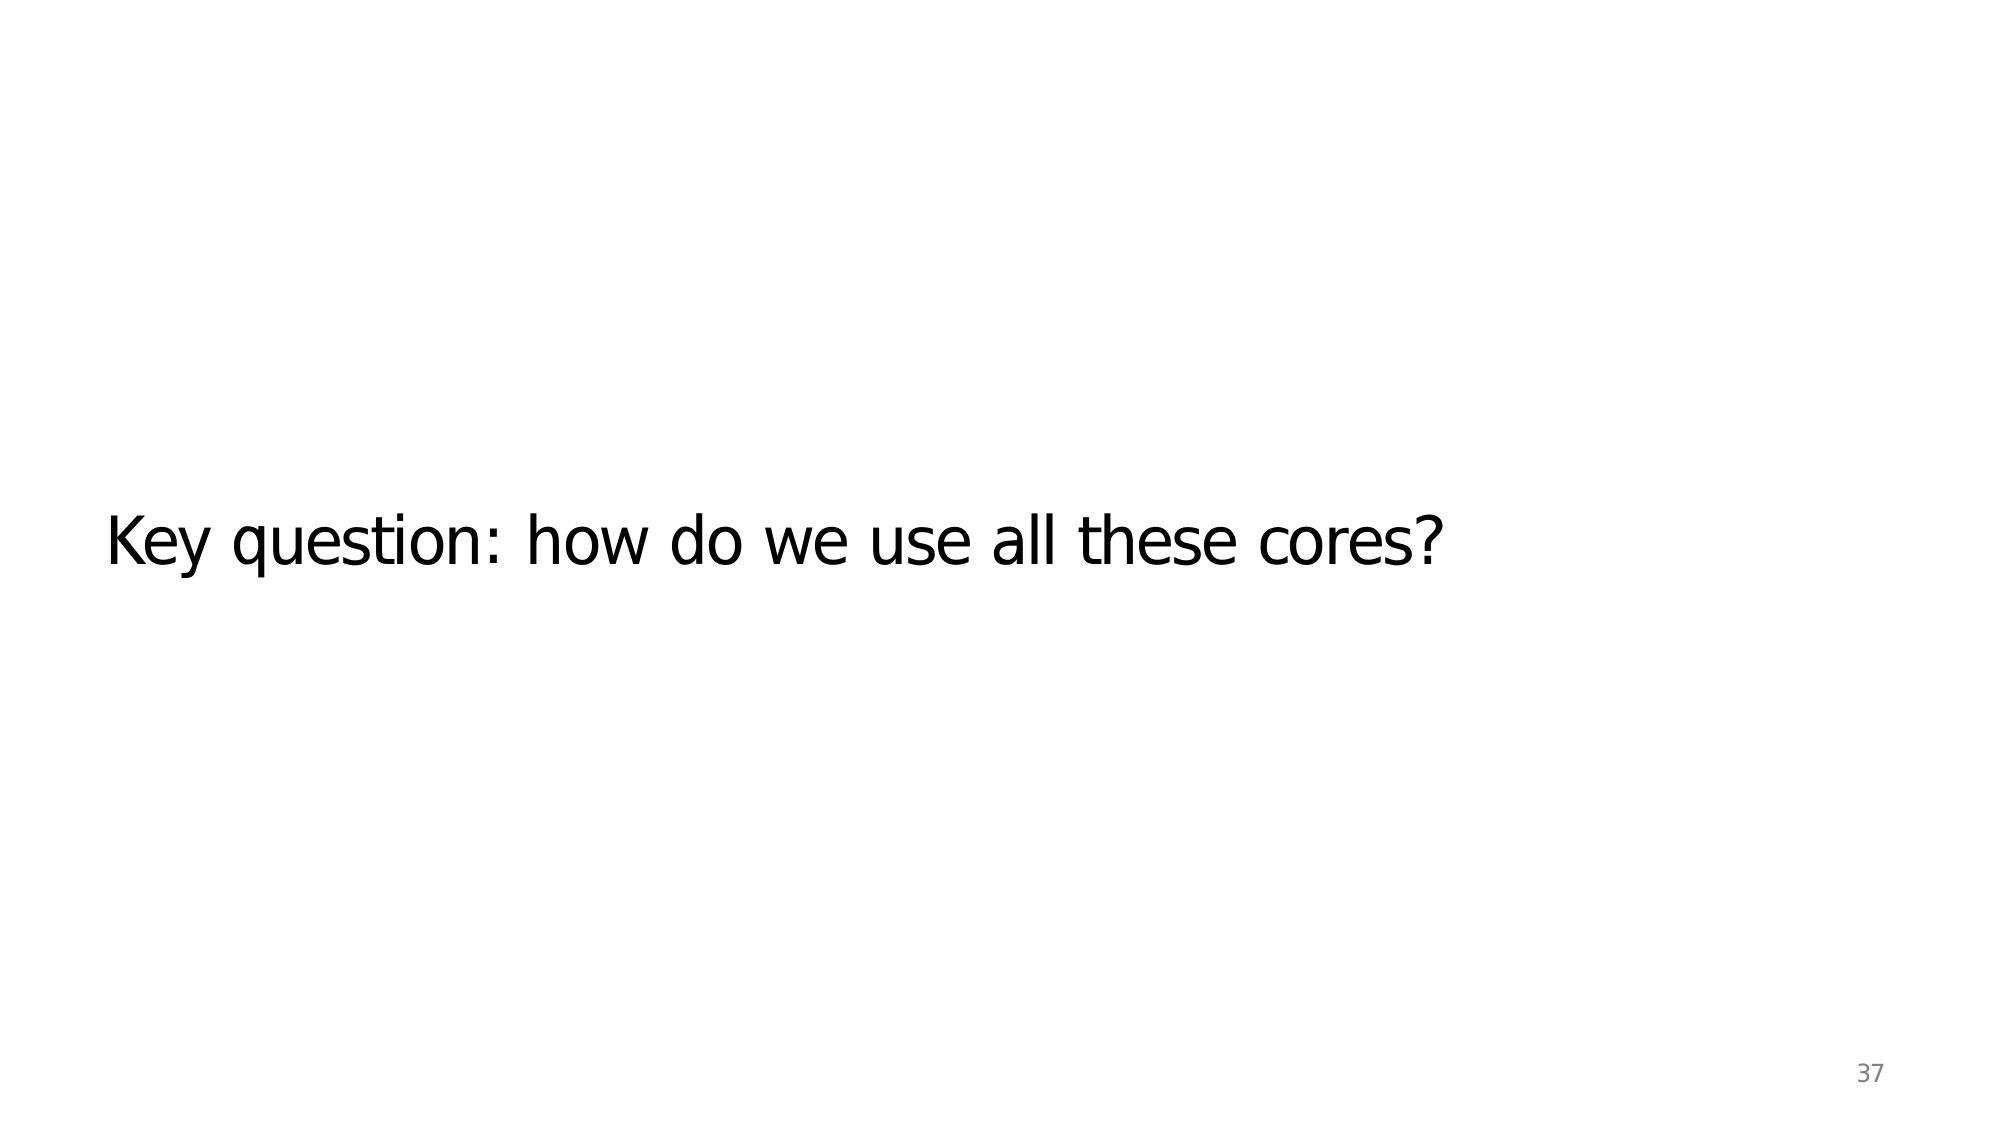

# Key question: how do we use all these cores?
37